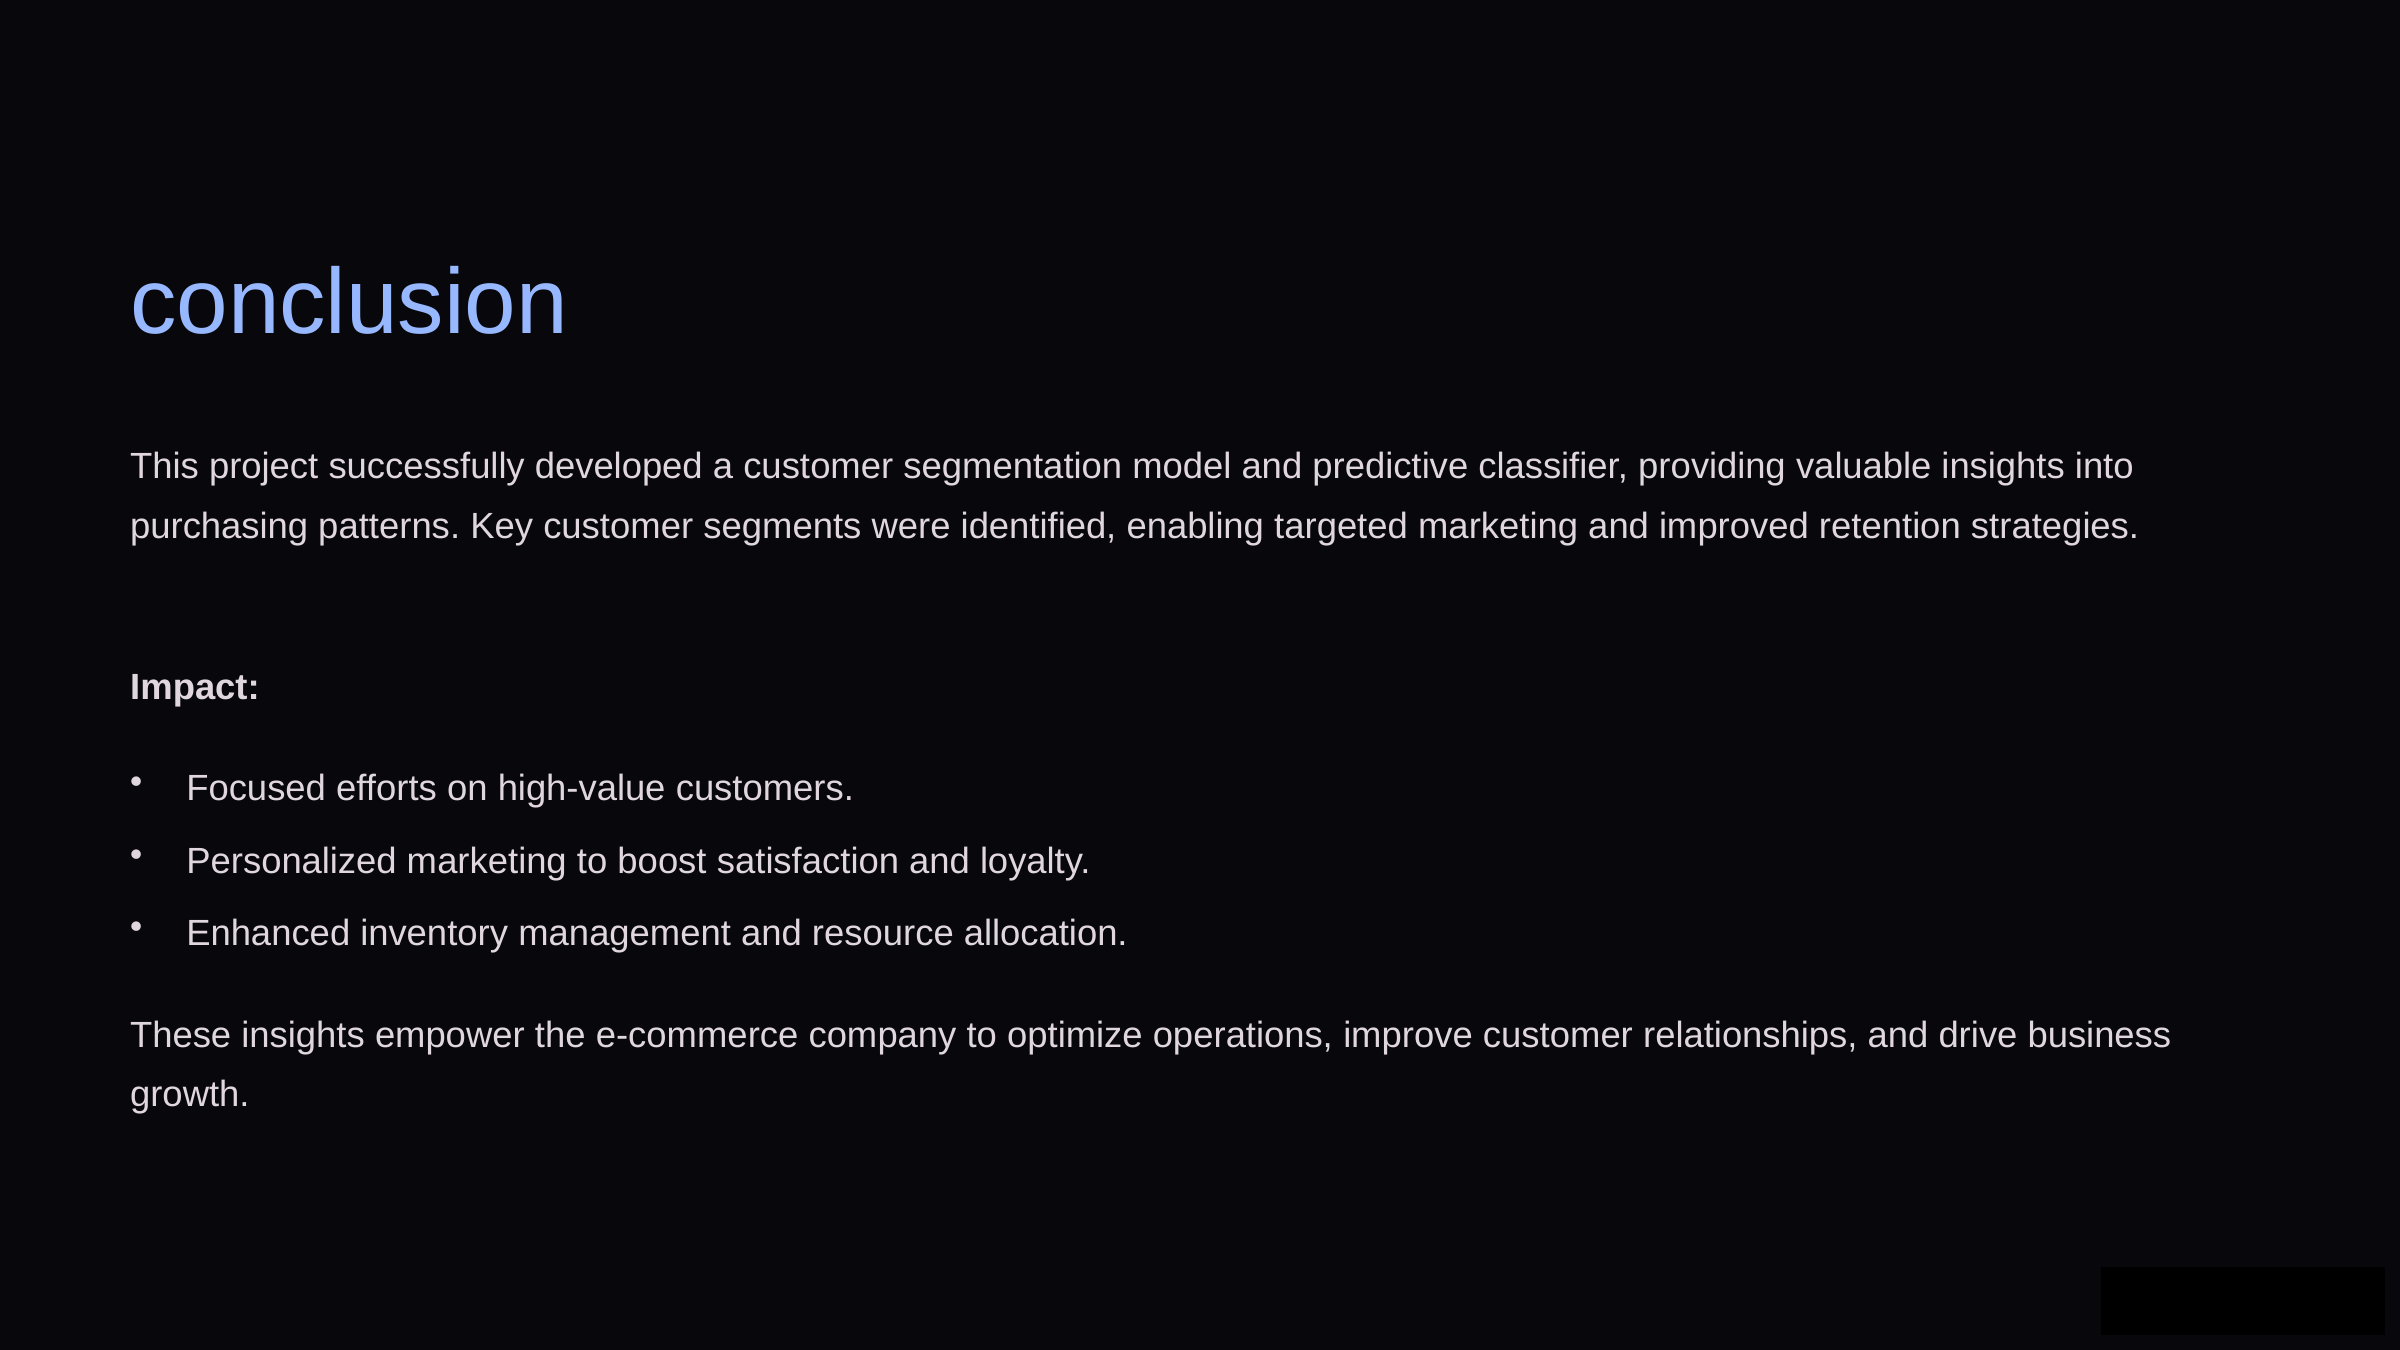

conclusion
This project successfully developed a customer segmentation model and predictive classifier, providing valuable insights into purchasing patterns. Key customer segments were identified, enabling targeted marketing and improved retention strategies.
Impact:
Focused efforts on high-value customers.
Personalized marketing to boost satisfaction and loyalty.
Enhanced inventory management and resource allocation.
These insights empower the e-commerce company to optimize operations, improve customer relationships, and drive business growth.